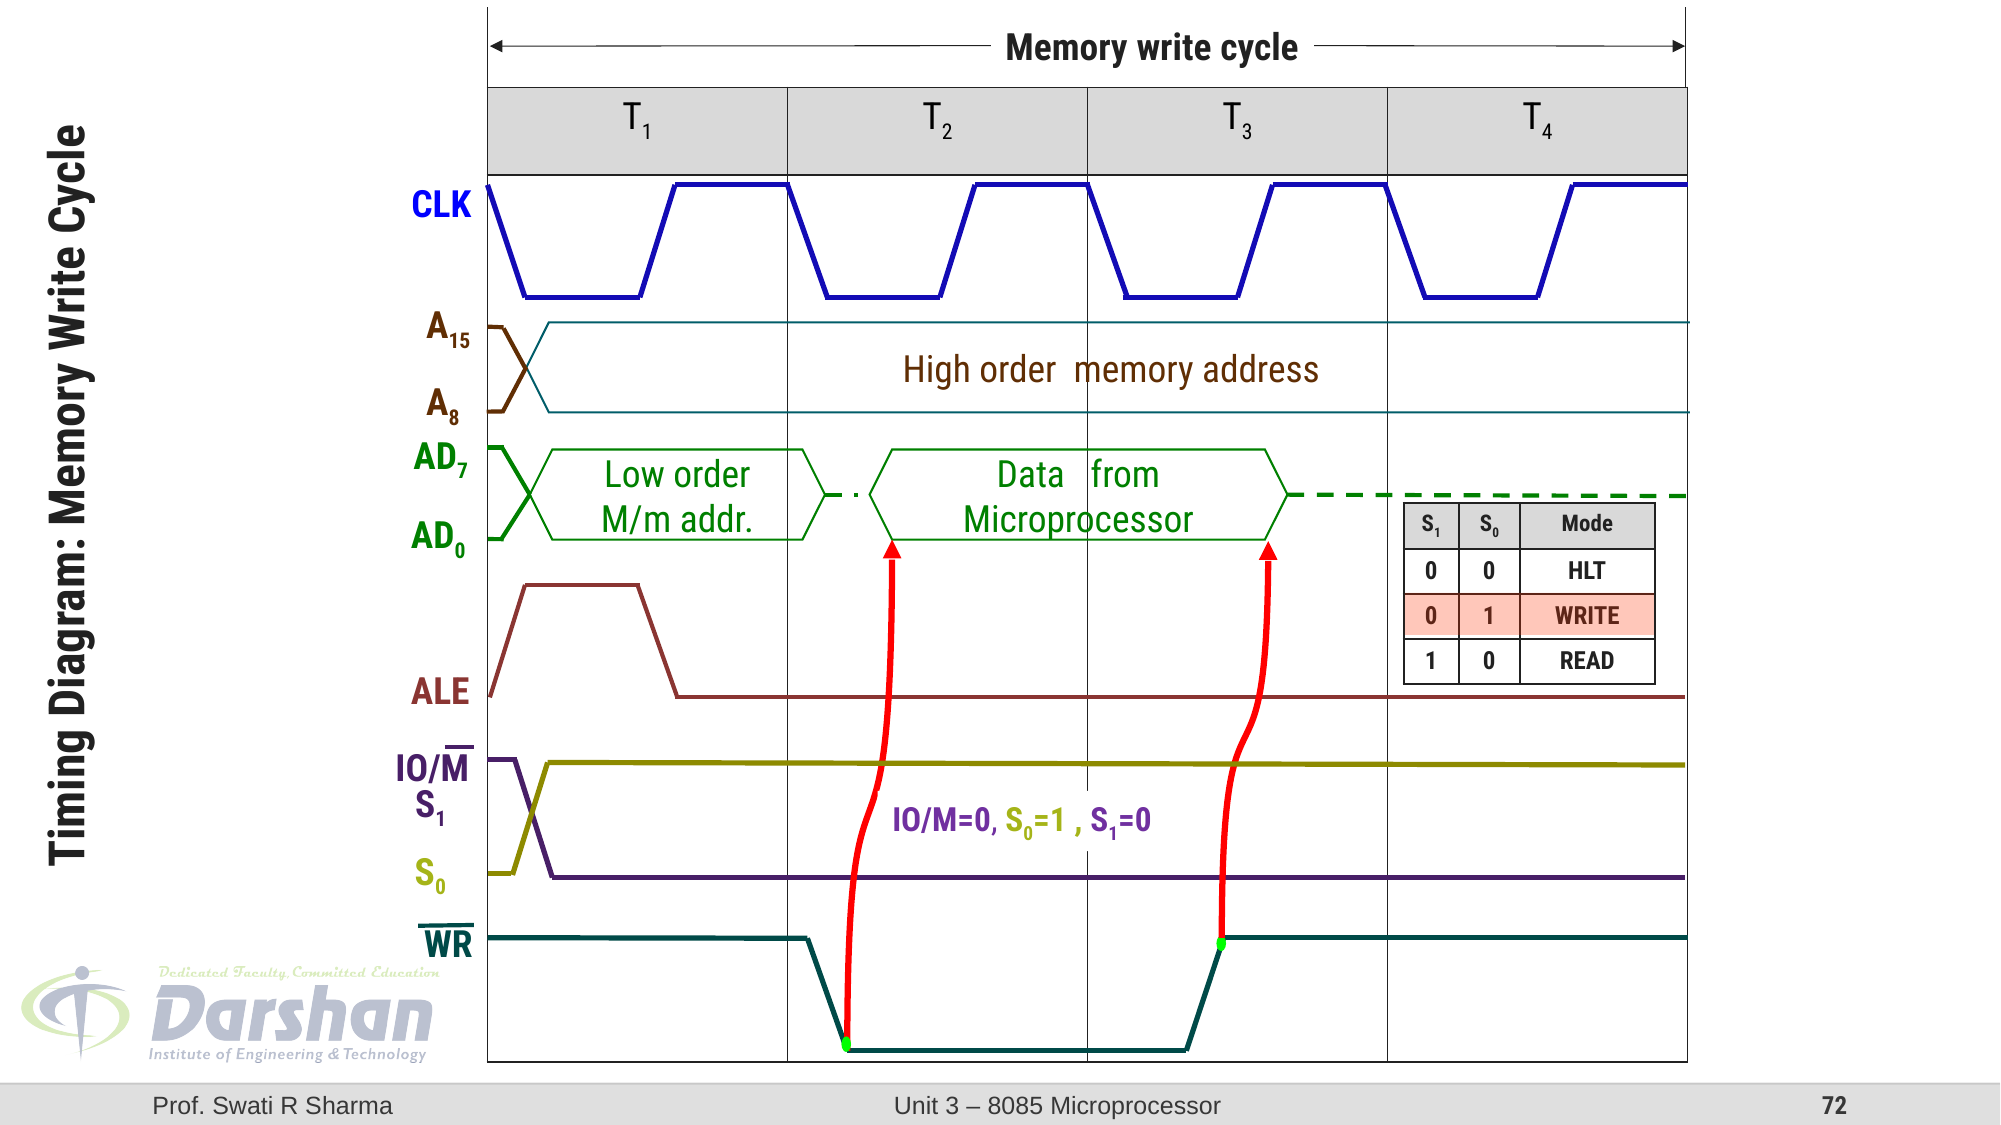

Memory write cycle
|  | T1 | T2 | T3 | T4 |
| --- | --- | --- | --- | --- |
|  |  |  |  |  |
|  |  |  |  |  |
|  |  |  |  |  |
|  |  |  |  |  |
|  |  |  |  |  |
|  |  |  |  |  |
|  |  |  |  |  |
|  |  |  |  |  |
CLK
A15

High order  memory address
A8
AD7
Low order M/m addr.
Data   from Microprocessor
Timing Diagram: Memory Write Cycle
| S1 | S0 | Mode |
| --- | --- | --- |
| 0 | 0 | HLT |
| 0 | 1 | WRITE |
| 1 | 0 | READ |
AD0

ALE
IO/M
S1
IO/M=0, S0=1 , S1=0
S0
WR